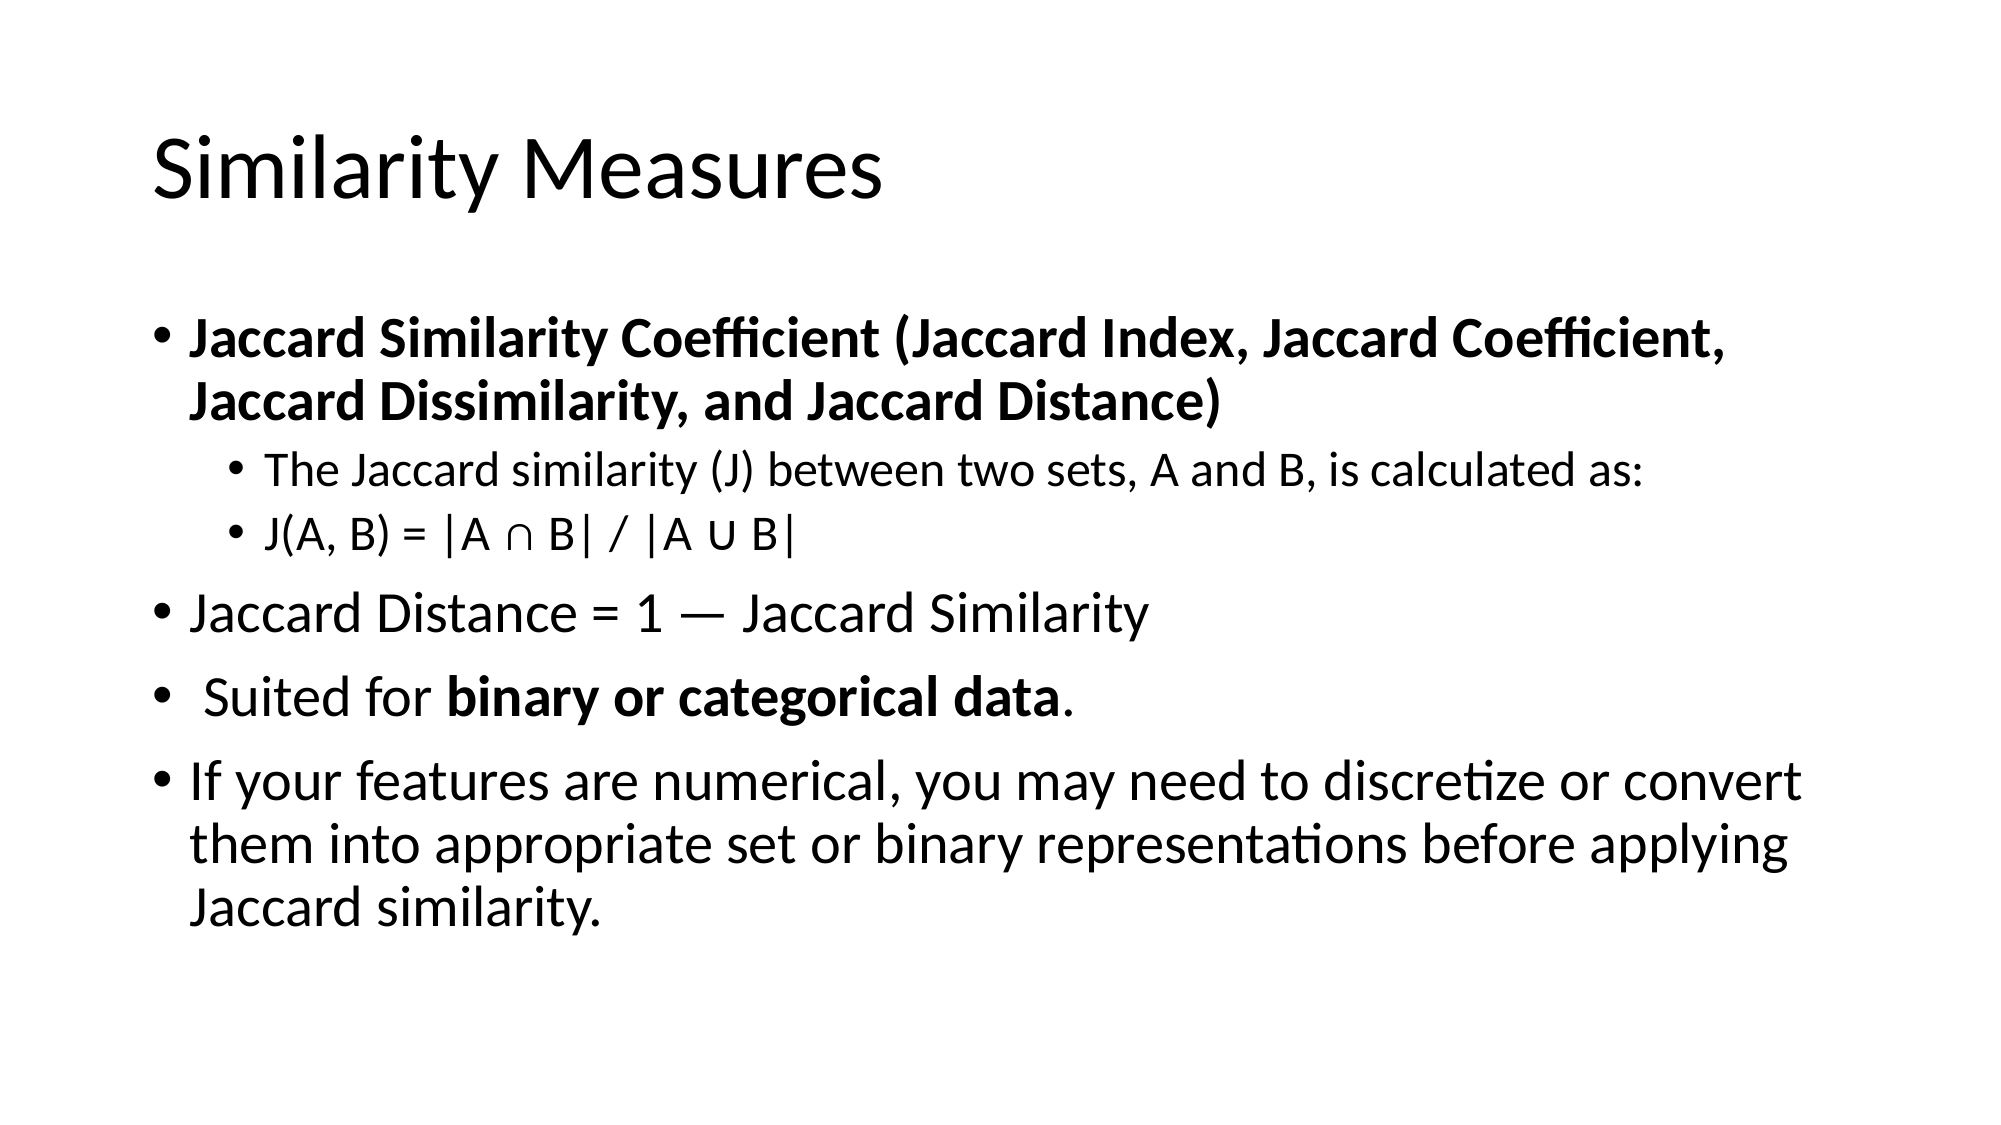

# Similarity Measures
Jaccard Similarity Coefficient (Jaccard Index, Jaccard Coefficient, Jaccard Dissimilarity, and Jaccard Distance)
The Jaccard similarity (J) between two sets, A and B, is calculated as:
J(A, B) = |A ∩ B| / |A ∪ B|
Jaccard Distance = 1 — Jaccard Similarity
 Suited for binary or categorical data.
If your features are numerical, you may need to discretize or convert them into appropriate set or binary representations before applying Jaccard similarity.